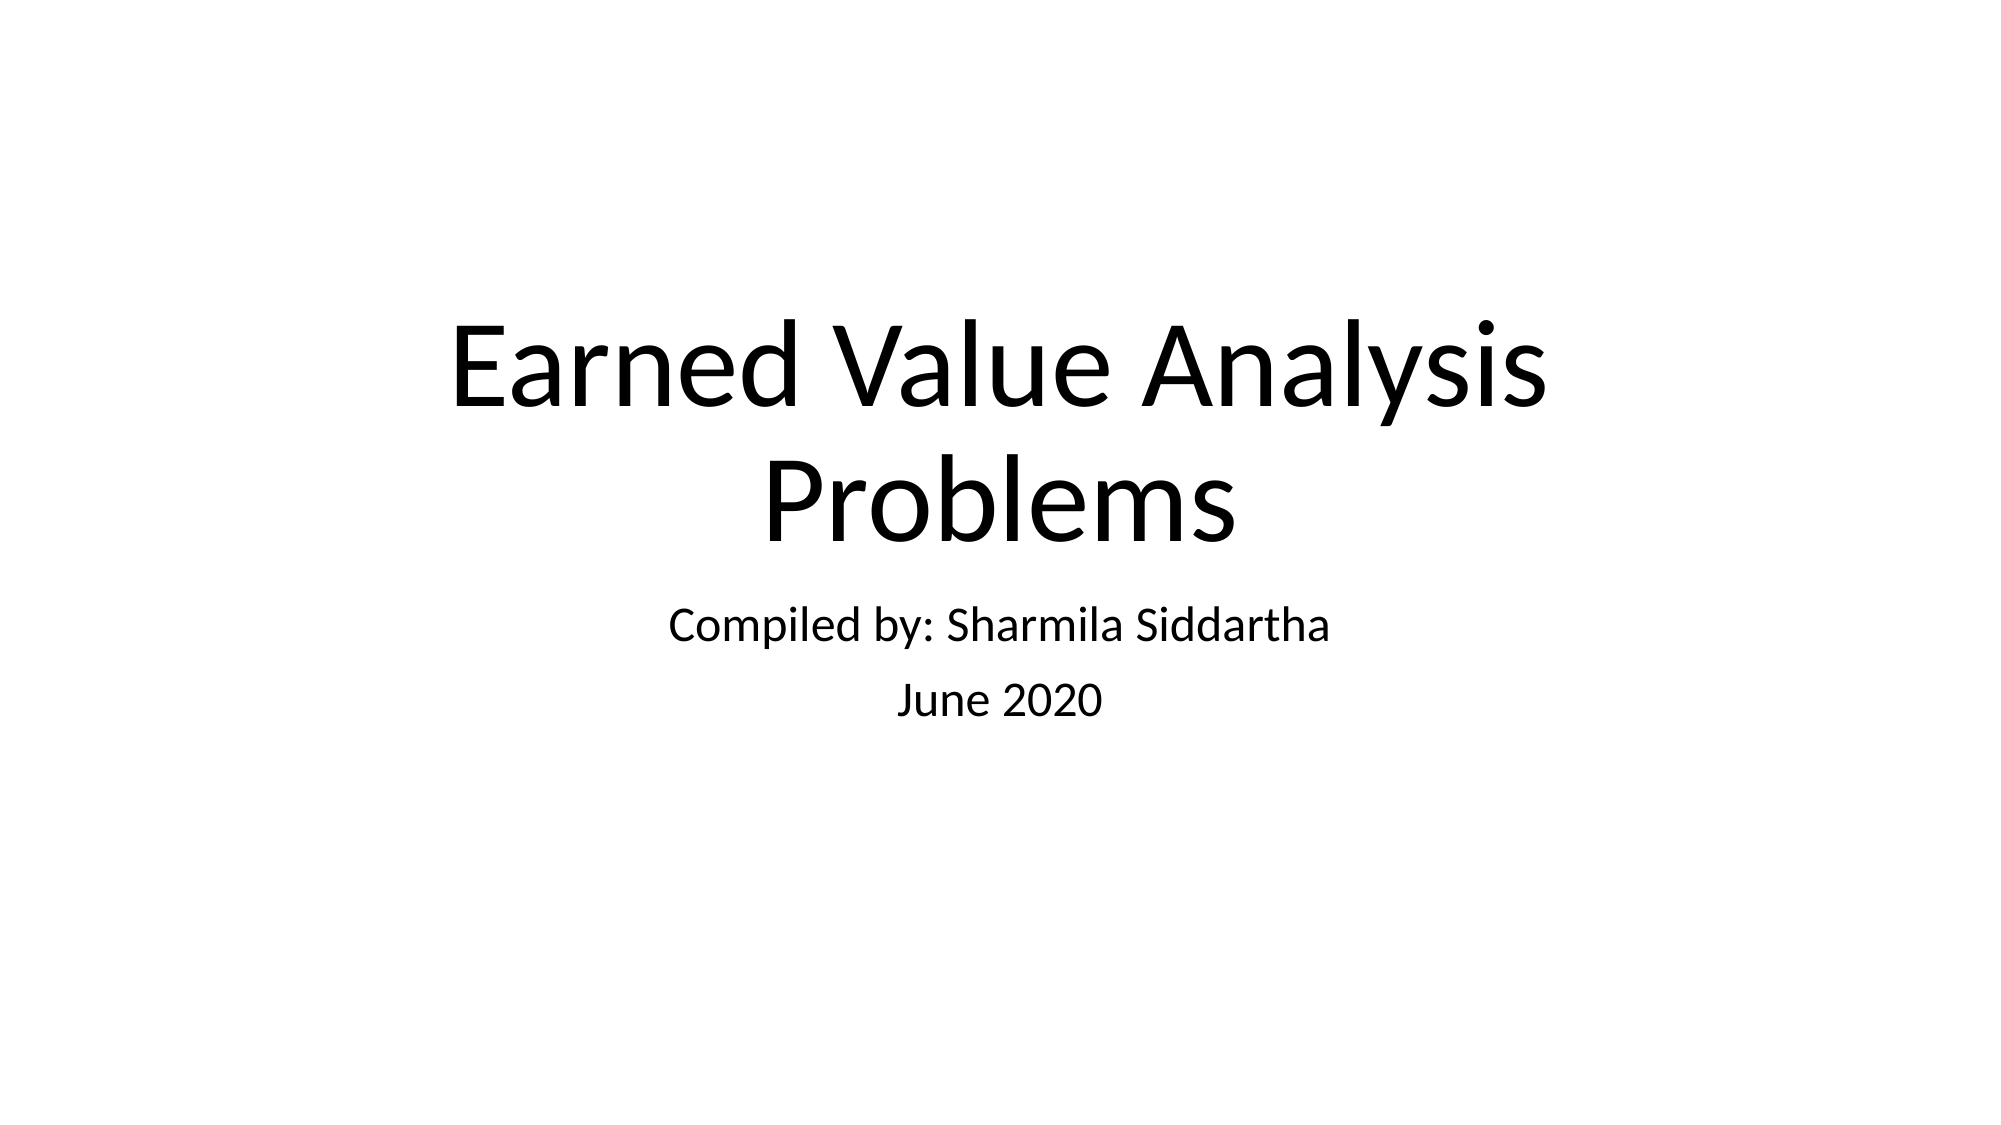

# Earned Value Analysis Problems
Compiled by: Sharmila Siddartha
June 2020